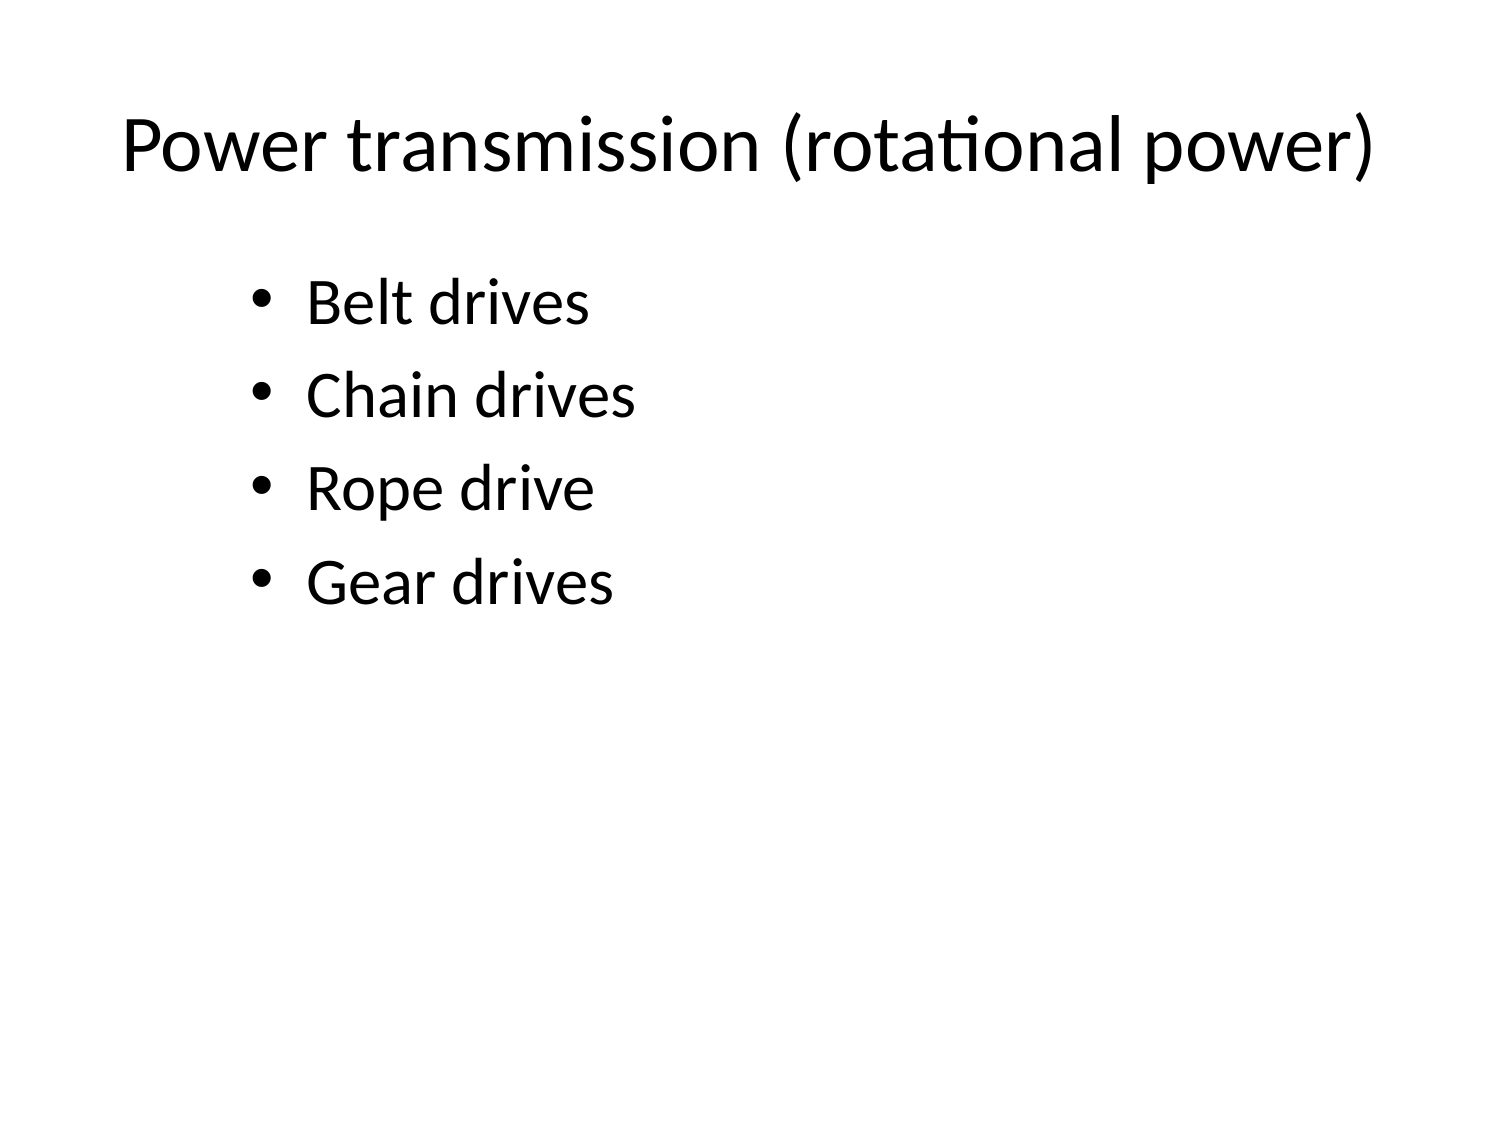

# Power transmission (rotational power)
Belt drives
Chain drives
Rope drive
Gear drives